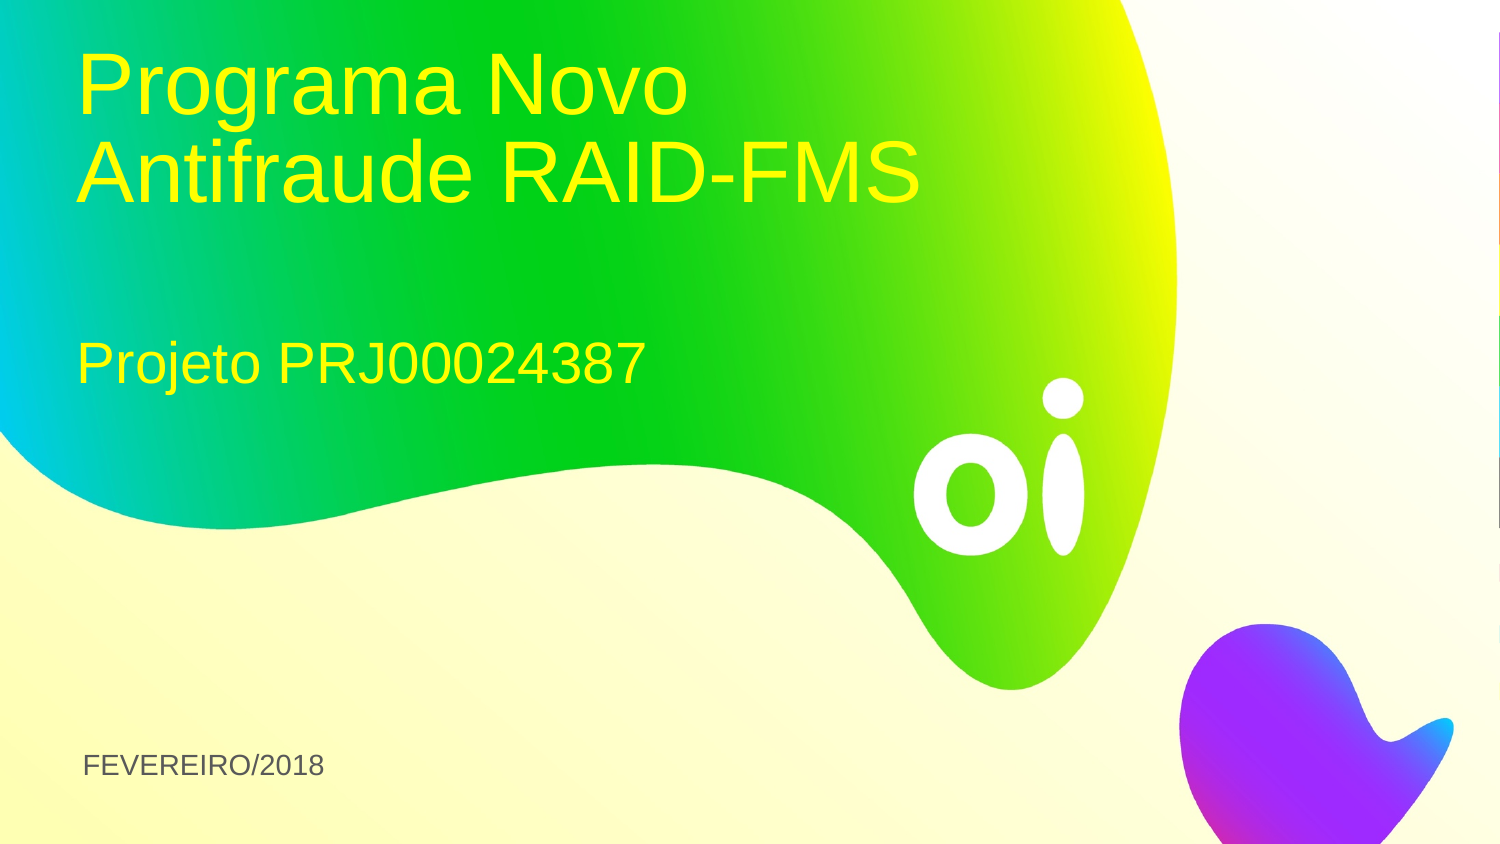

# Programa Novo Antifraude RAID-FMS Projeto PRJ00024387
FEVEREIRO/2018